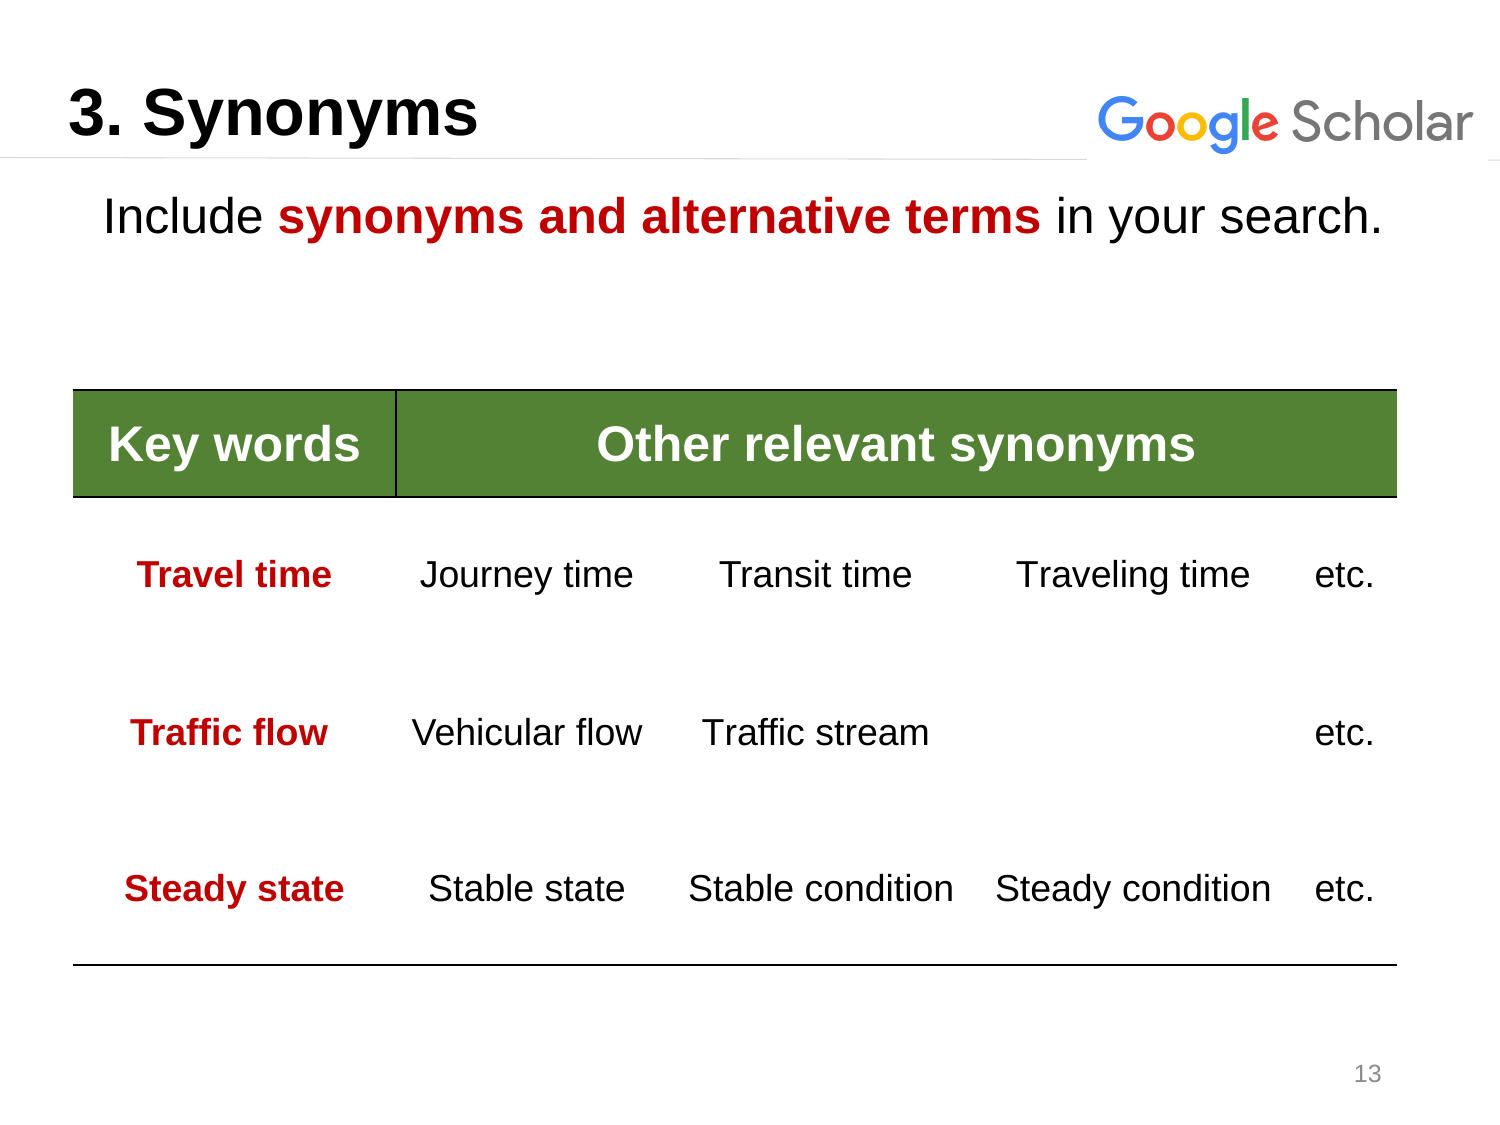

3. Synonyms
Include synonyms and alternative terms in your search.
| Key words | Other relevant synonyms |  |  |  |
| --- | --- | --- | --- | --- |
| Travel time | Journey time | Transit time | Traveling time | etc. |
| Traffic flow | Vehicular flow | Traffic stream |  | etc. |
| Steady state | Stable state | Stable condition | Steady condition | etc. |
13